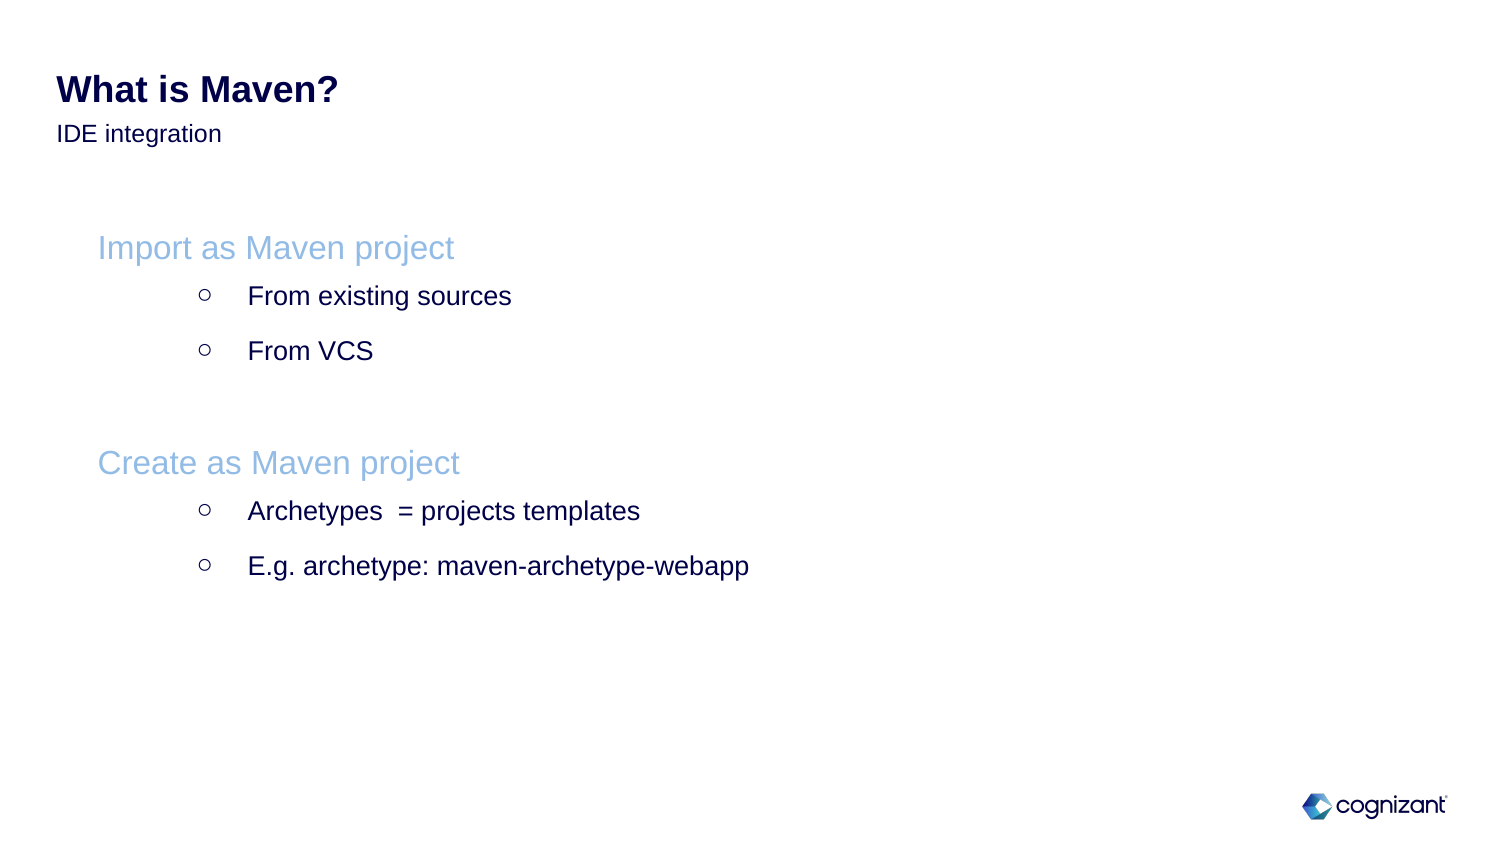

# What is Maven?
IDE integration
Import as Maven project
From existing sources

From VCS

Create as Maven project
Archetypes  = projects templates

E.g. archetype: maven-archetype-webapp